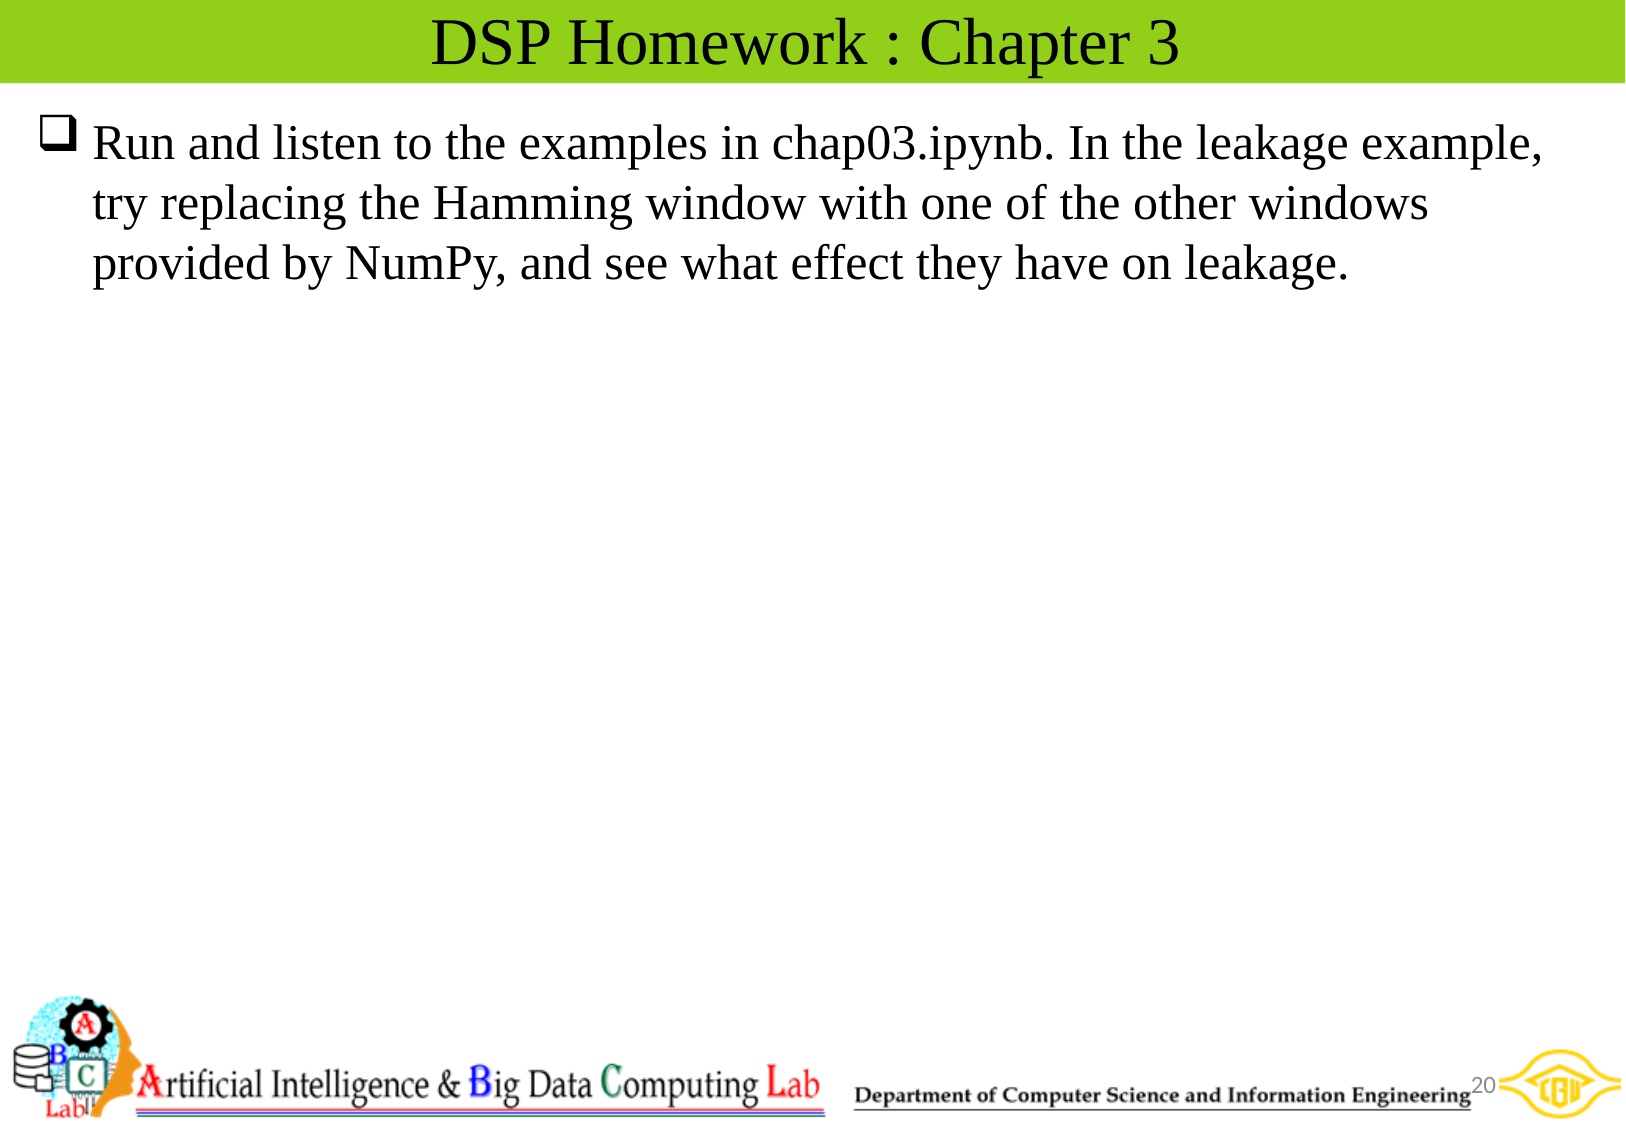

# DSP Homework : Chapter 3
Run and listen to the examples in chap03.ipynb. In the leakage example, try replacing the Hamming window with one of the other windows provided by NumPy, and see what effect they have on leakage.
20